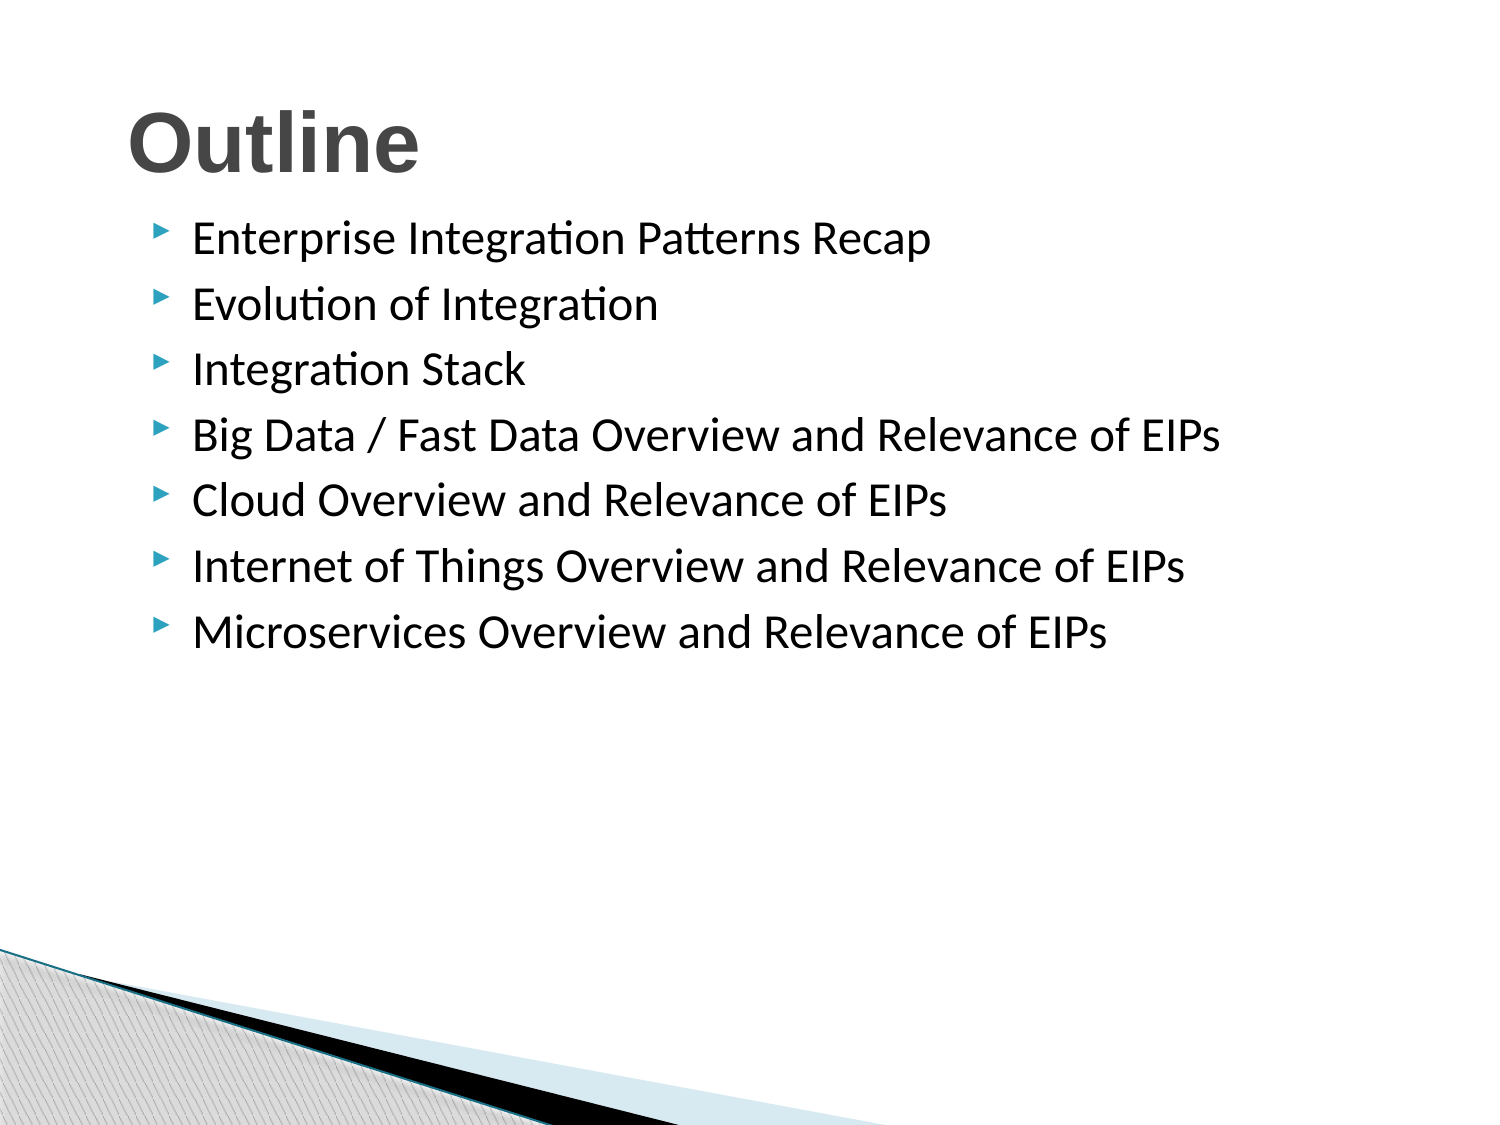

# Outline
Enterprise Integration Patterns Recap
Evolution of Integration
Integration Stack
Big Data / Fast Data Overview and Relevance of EIPs
Cloud Overview and Relevance of EIPs
Internet of Things Overview and Relevance of EIPs
Microservices Overview and Relevance of EIPs